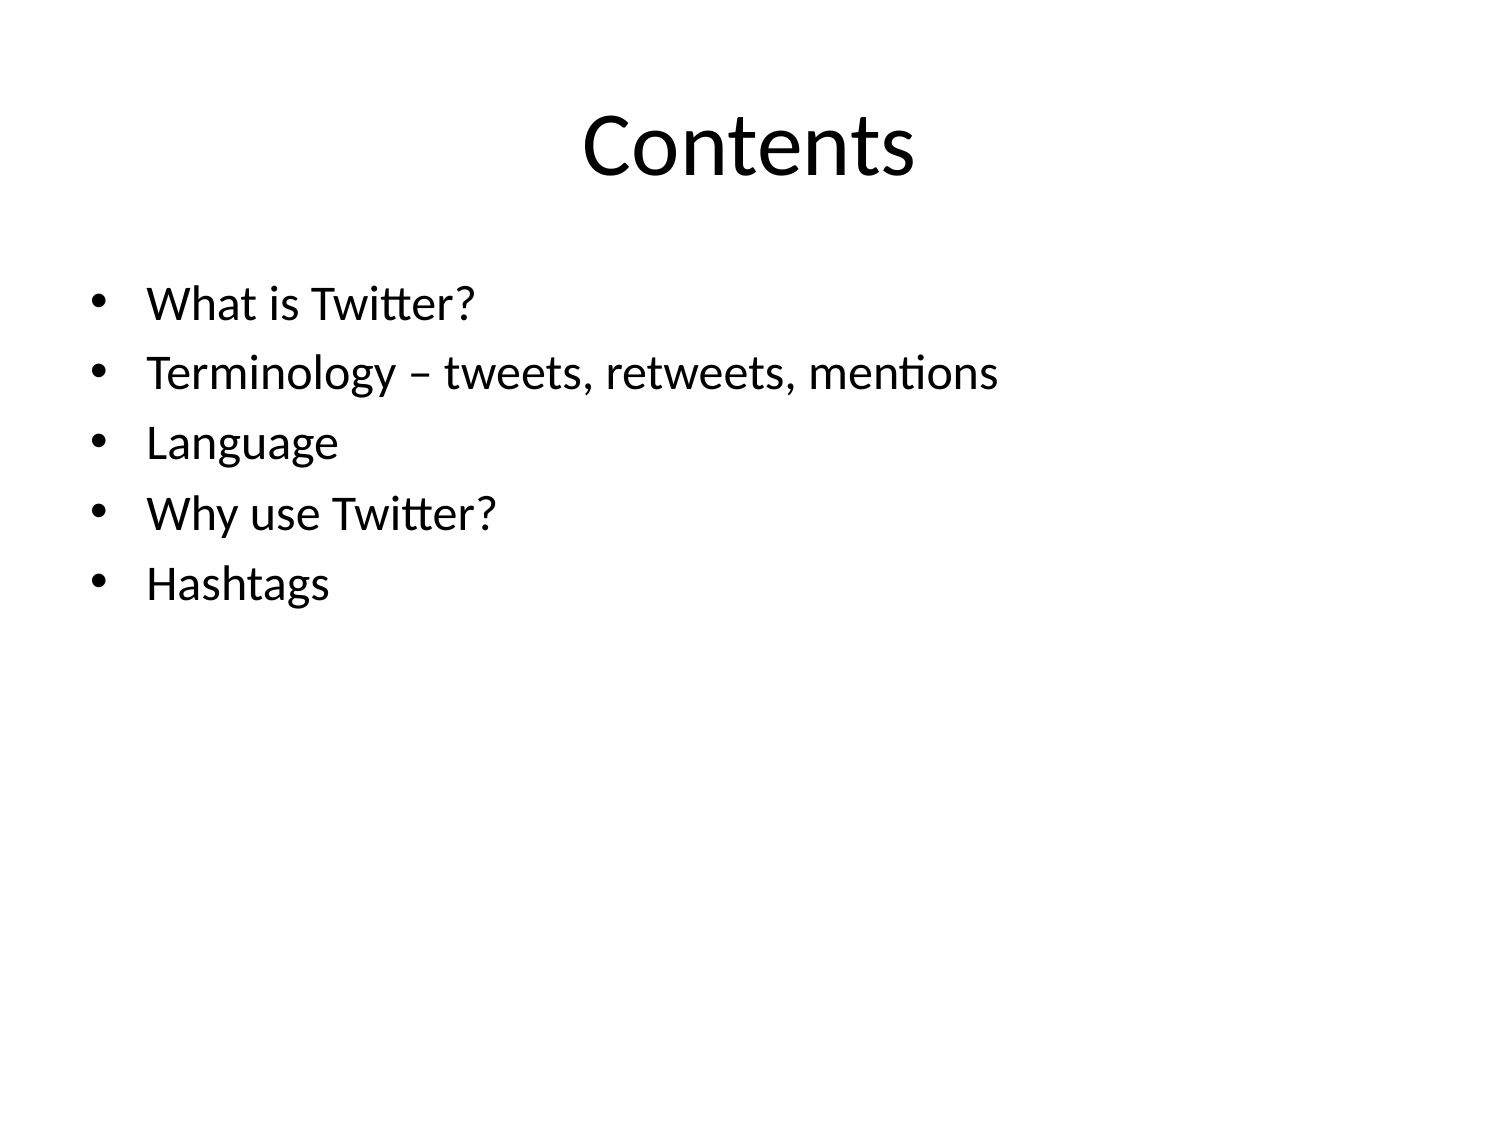

# Contents
What is Twitter?
Terminology – tweets, retweets, mentions
Language
Why use Twitter?
Hashtags